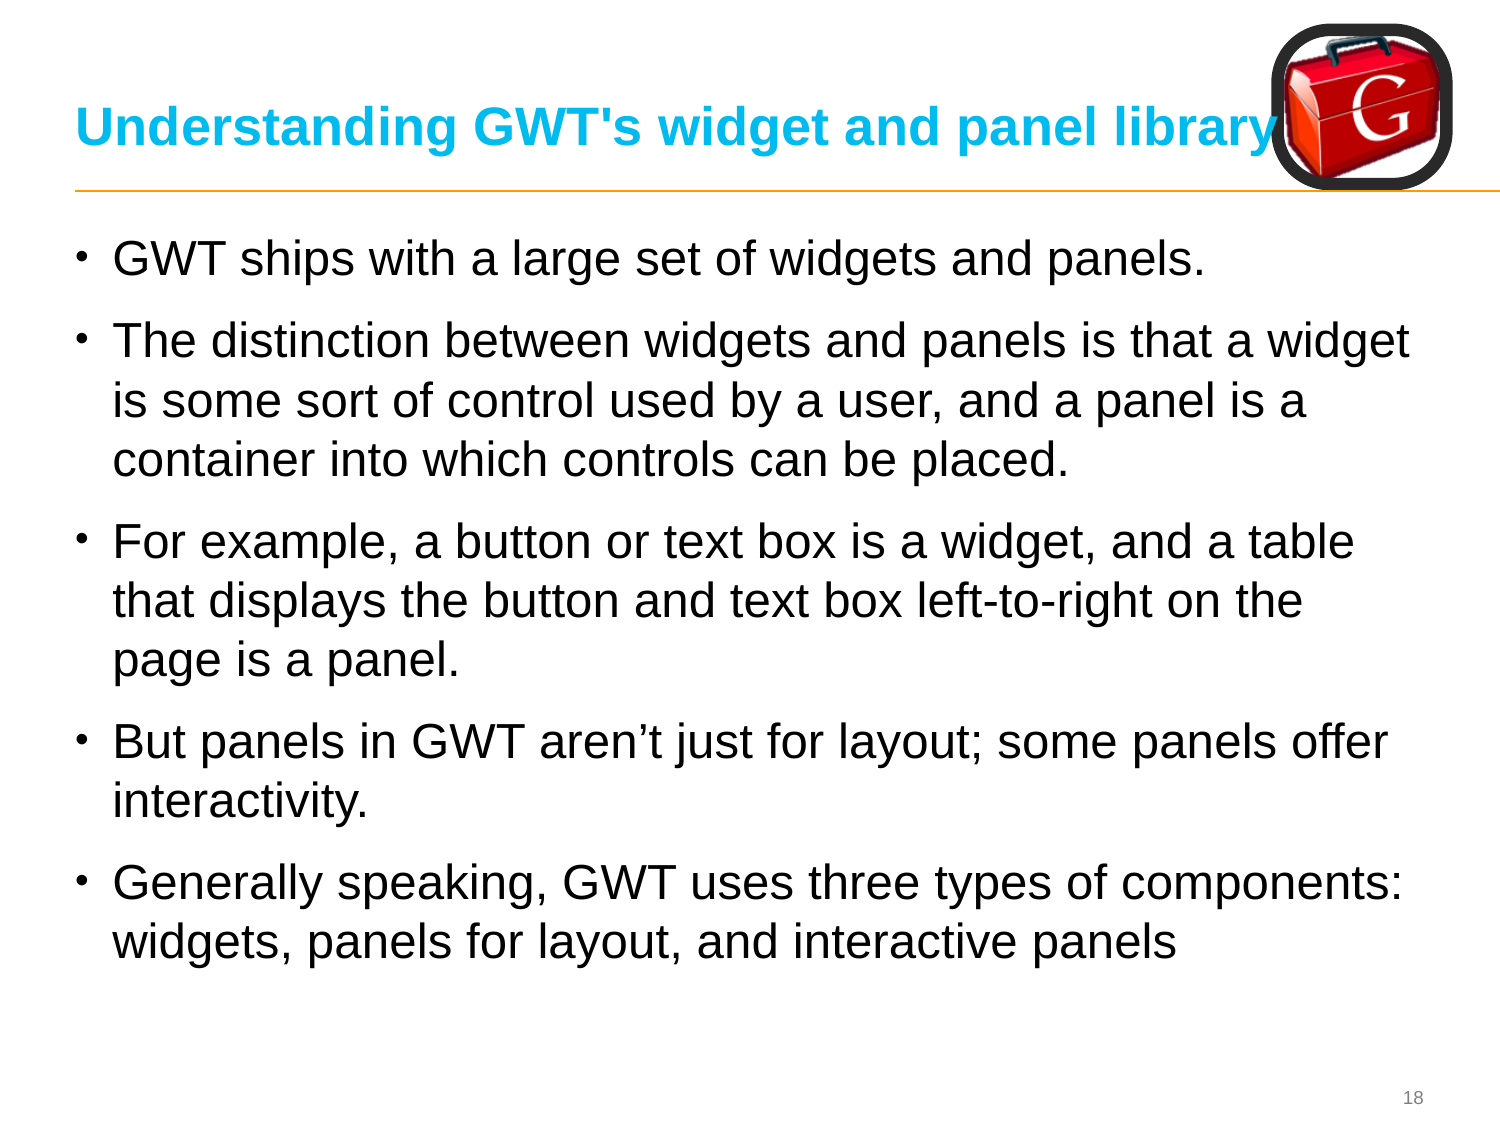

# Understanding GWT's widget and panel library
GWT ships with a large set of widgets and panels.
The distinction between widgets and panels is that a widget is some sort of control used by a user, and a panel is a container into which controls can be placed.
For example, a button or text box is a widget, and a table that displays the button and text box left-to-right on the page is a panel.
But panels in GWT aren’t just for layout; some panels offer interactivity.
Generally speaking, GWT uses three types of components: widgets, panels for layout, and interactive panels